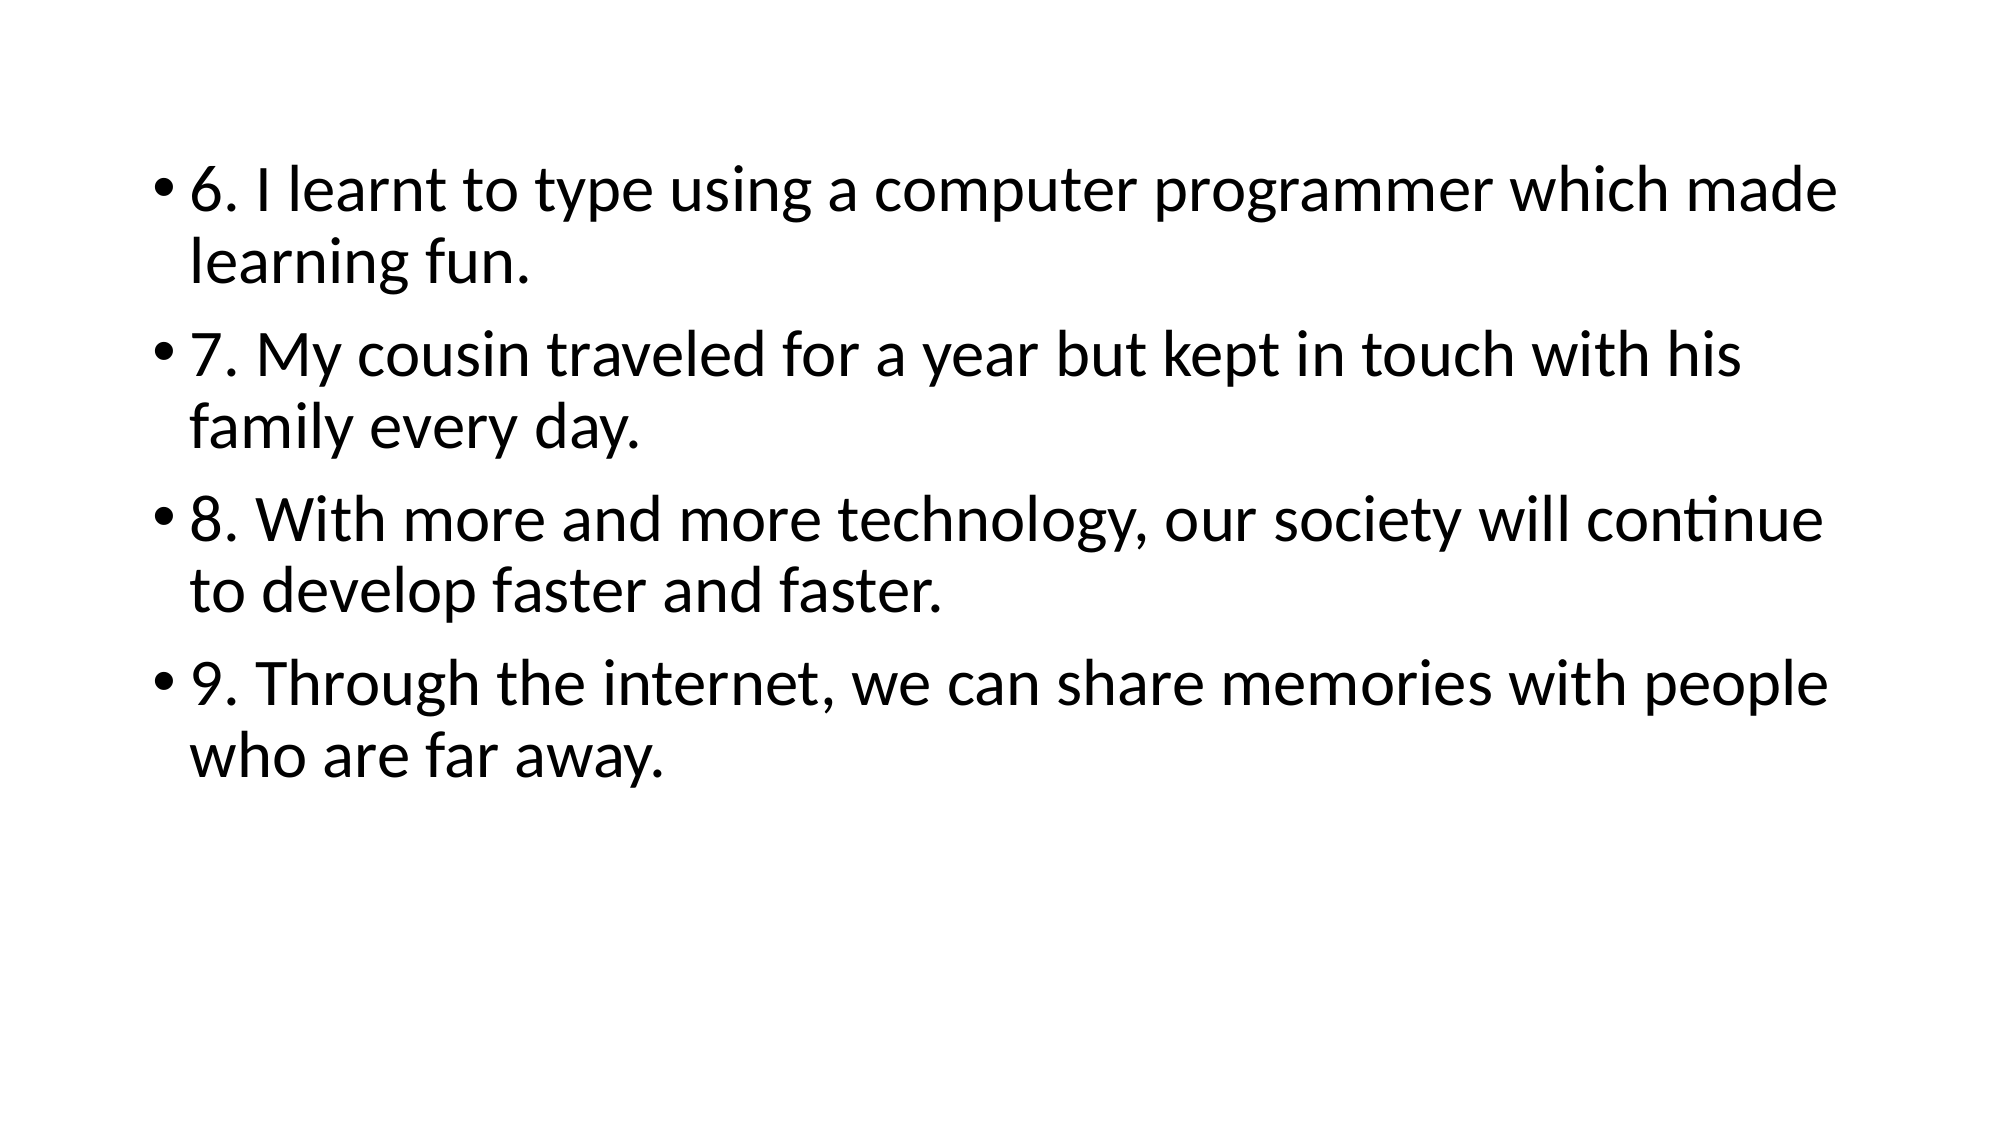

6. I learnt to type using a computer programmer which made learning fun.
7. My cousin traveled for a year but kept in touch with his family every day.
8. With more and more technology, our society will continue to develop faster and faster.
9. Through the internet, we can share memories with people who are far away.